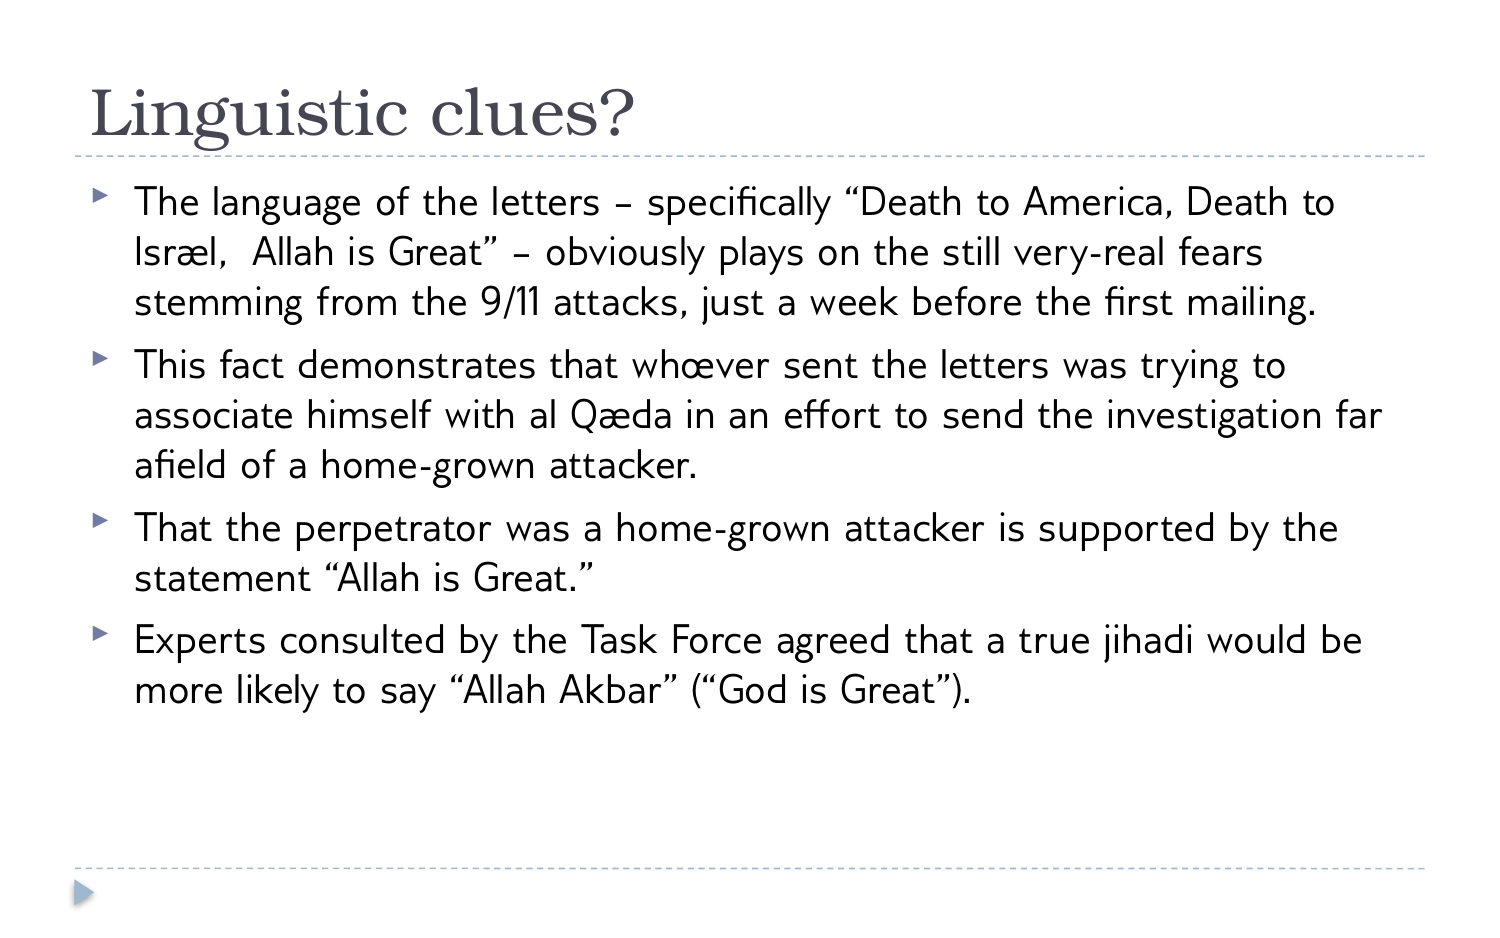

# Linguistic clues?
The language of the letters – specifically “Death to America, Death to Israel,  Allah is Great” – obviously plays on the still very-real fears stemming from the 9/11 attacks, just a week before the first mailing.
This fact demonstrates that whoever sent the letters was trying to associate himself with al Qaeda in an effort to send the investigation far afield of a home-grown attacker.
That the perpetrator was a home-grown attacker is supported by the statement “Allah is Great.”
Experts consulted by the Task Force agreed that a true jihadi would be more likely to say “Allah Akbar” (“God is Great”).